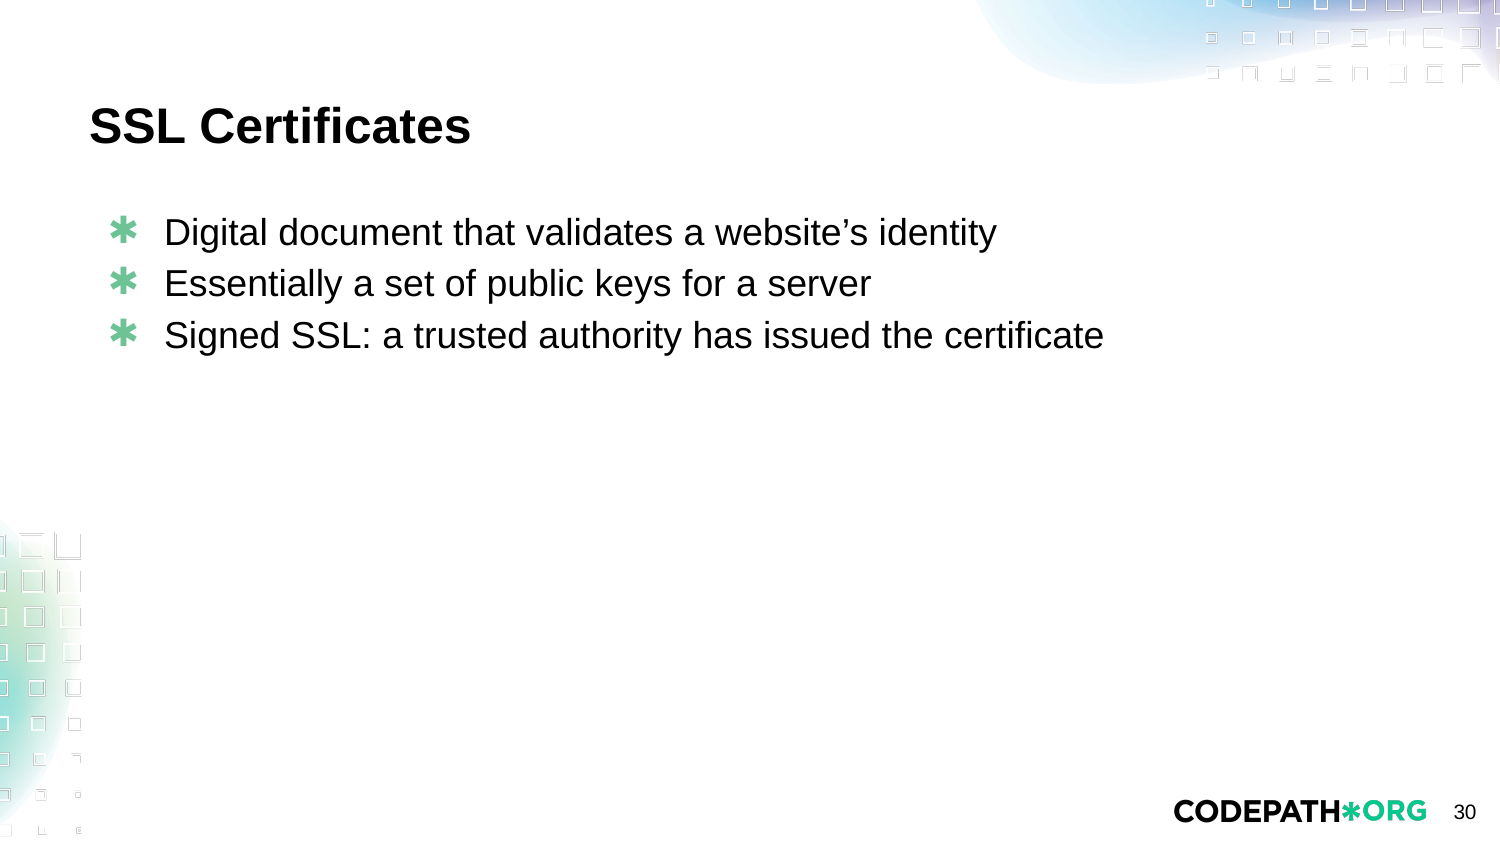

# SSL Certificates
Digital document that validates a website’s identity
Essentially a set of public keys for a server
Signed SSL: a trusted authority has issued the certificate
30